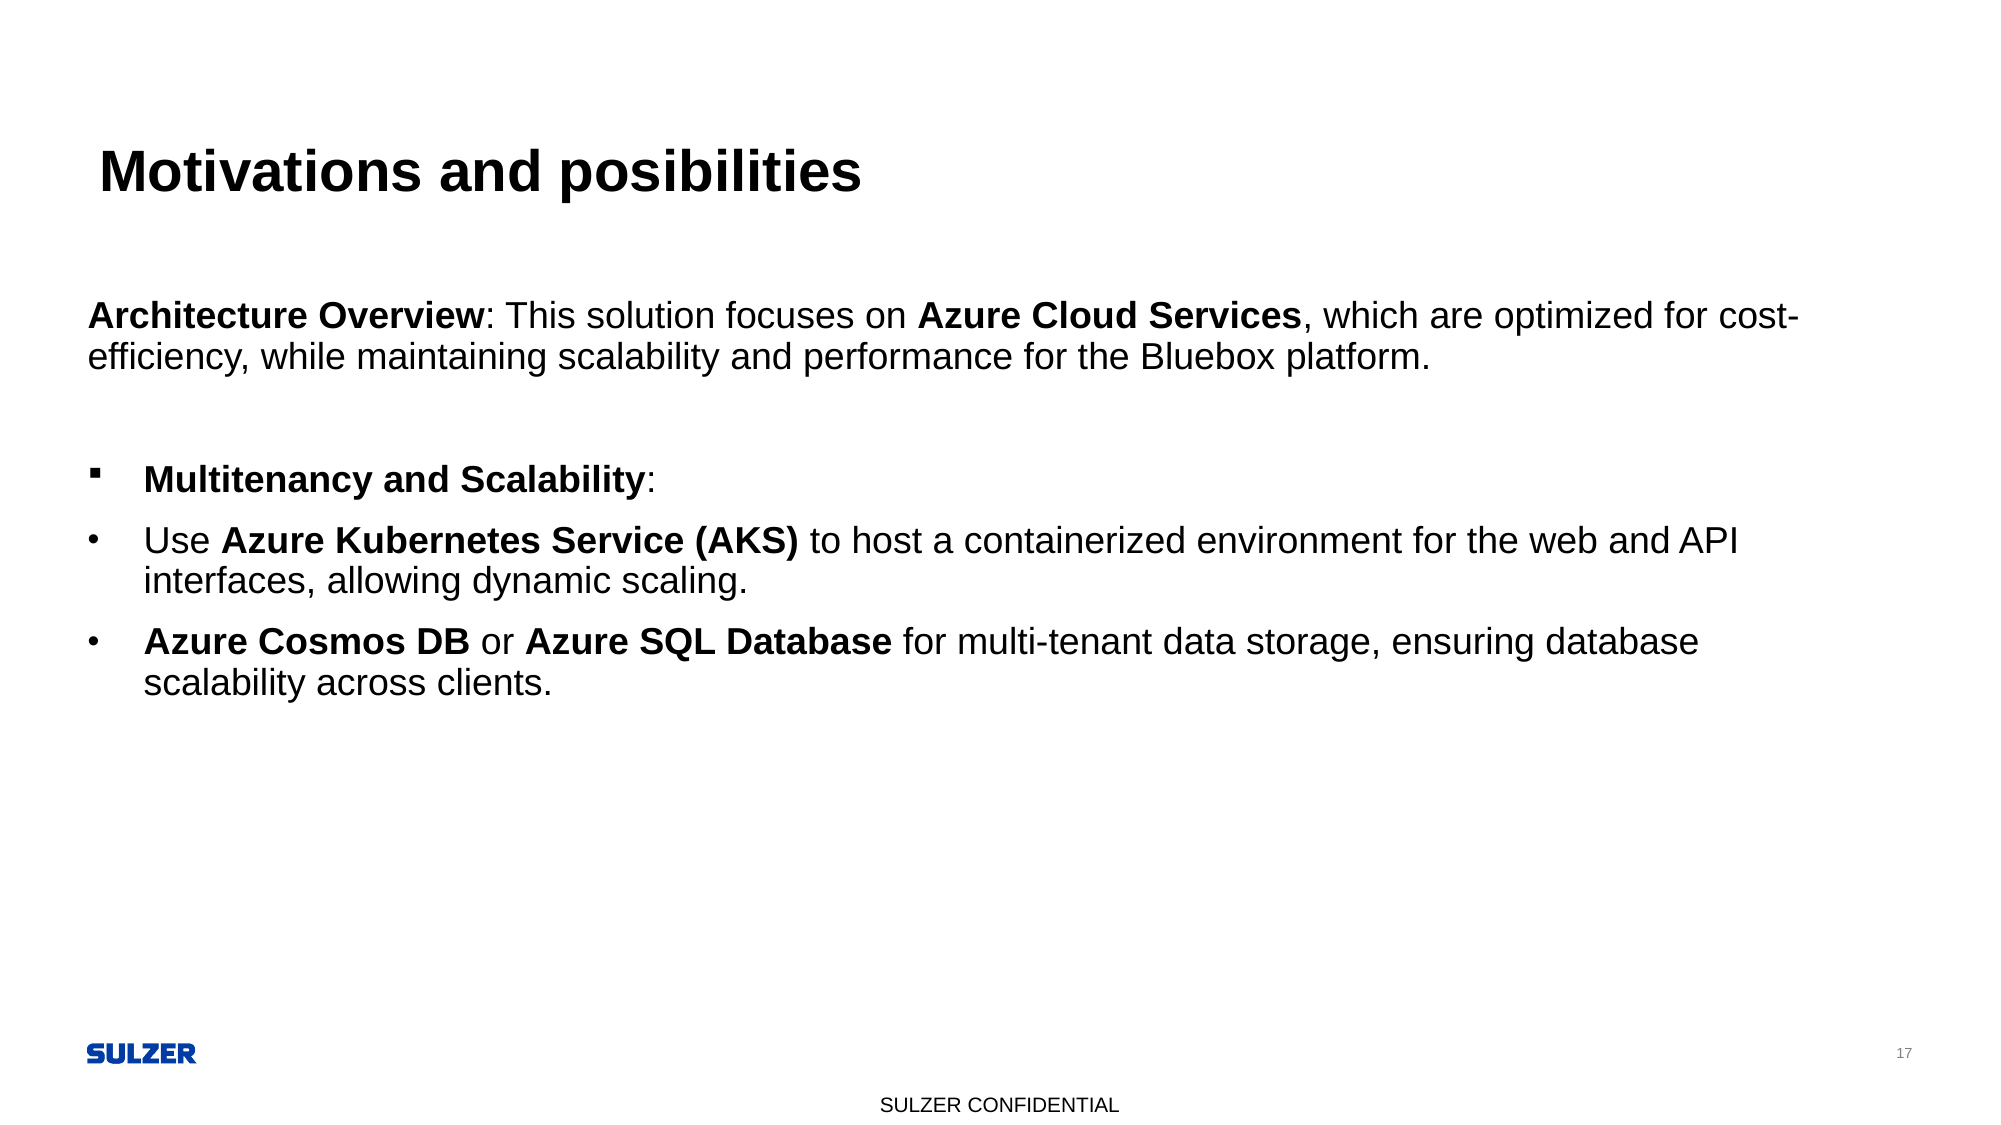

# Motivations and posibilities
Architecture Overview: This solution focuses on Azure Cloud Services, which are optimized for cost-efficiency, while maintaining scalability and performance for the Bluebox platform.

Multitenancy and Scalability:
Use Azure Kubernetes Service (AKS) to host a containerized environment for the web and API interfaces, allowing dynamic scaling.
Azure Cosmos DB or Azure SQL Database for multi-tenant data storage, ensuring database scalability across clients.

17